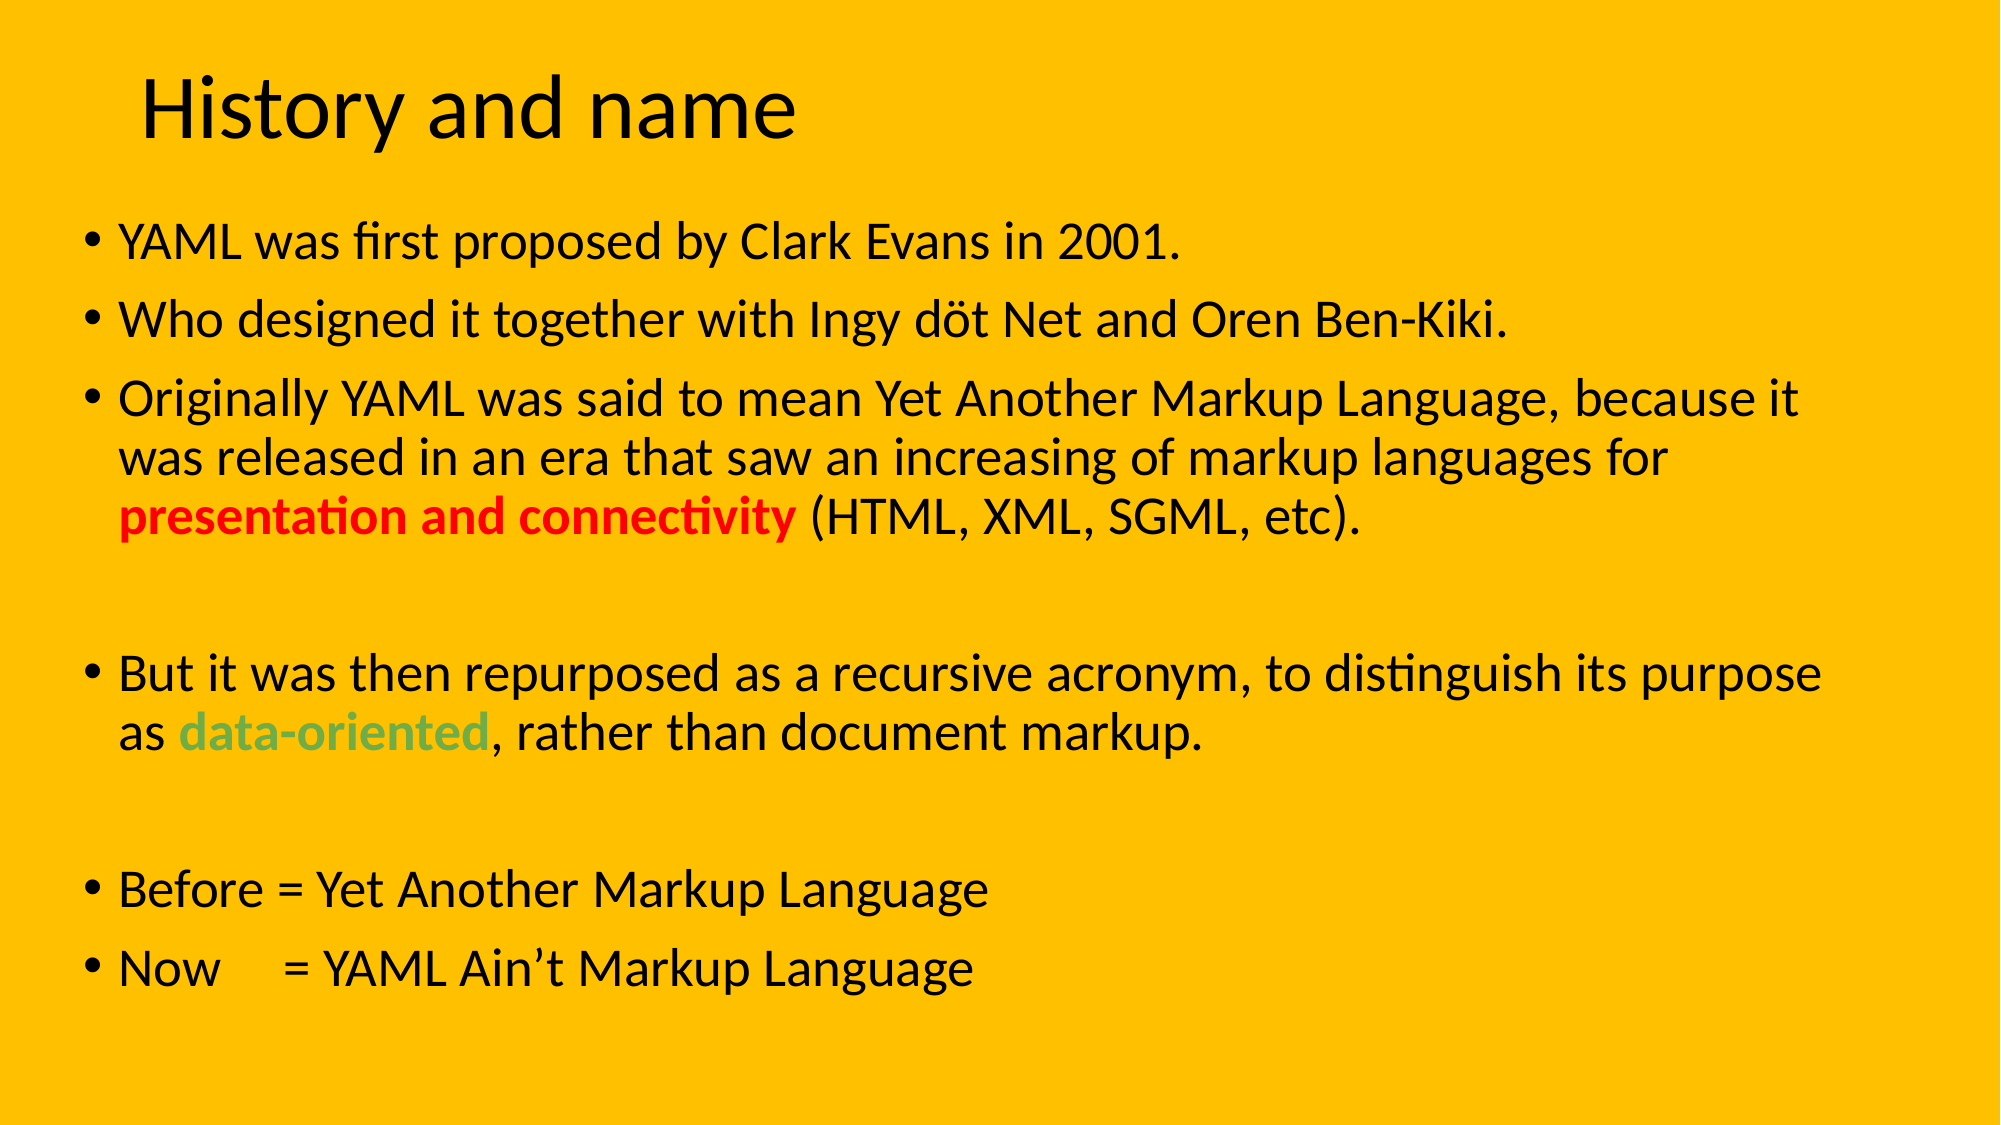

# History and name
YAML was first proposed by Clark Evans in 2001.
Who designed it together with Ingy döt Net and Oren Ben-Kiki.
Originally YAML was said to mean Yet Another Markup Language, because it was released in an era that saw an increasing of markup languages for presentation and connectivity (HTML, XML, SGML, etc).

But it was then repurposed as a recursive acronym, to distinguish its purpose as data-oriented, rather than document markup.

Before = Yet Another Markup Language
Now     = YAML Ain’t Markup Language